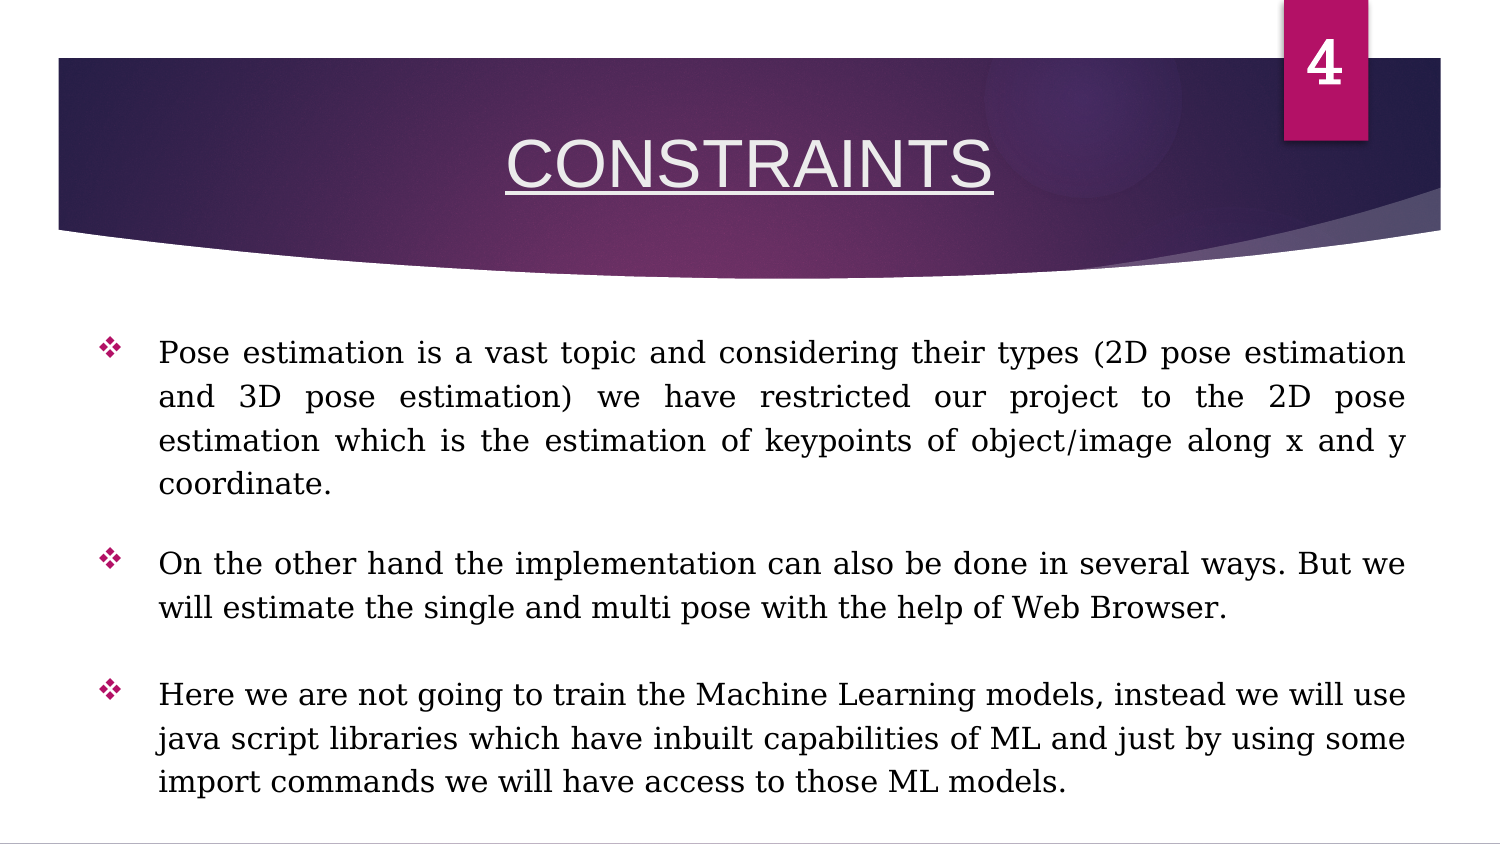

4
# CONSTRAINTS
Pose estimation is a vast topic and considering their types (2D pose estimation and 3D pose estimation) we have restricted our project to the 2D pose estimation which is the estimation of keypoints of object/image along x and y coordinate.
On the other hand the implementation can also be done in several ways. But we will estimate the single and multi pose with the help of Web Browser.

Here we are not going to train the Machine Learning models, instead we will use java script libraries which have inbuilt capabilities of ML and just by using some import commands we will have access to those ML models.